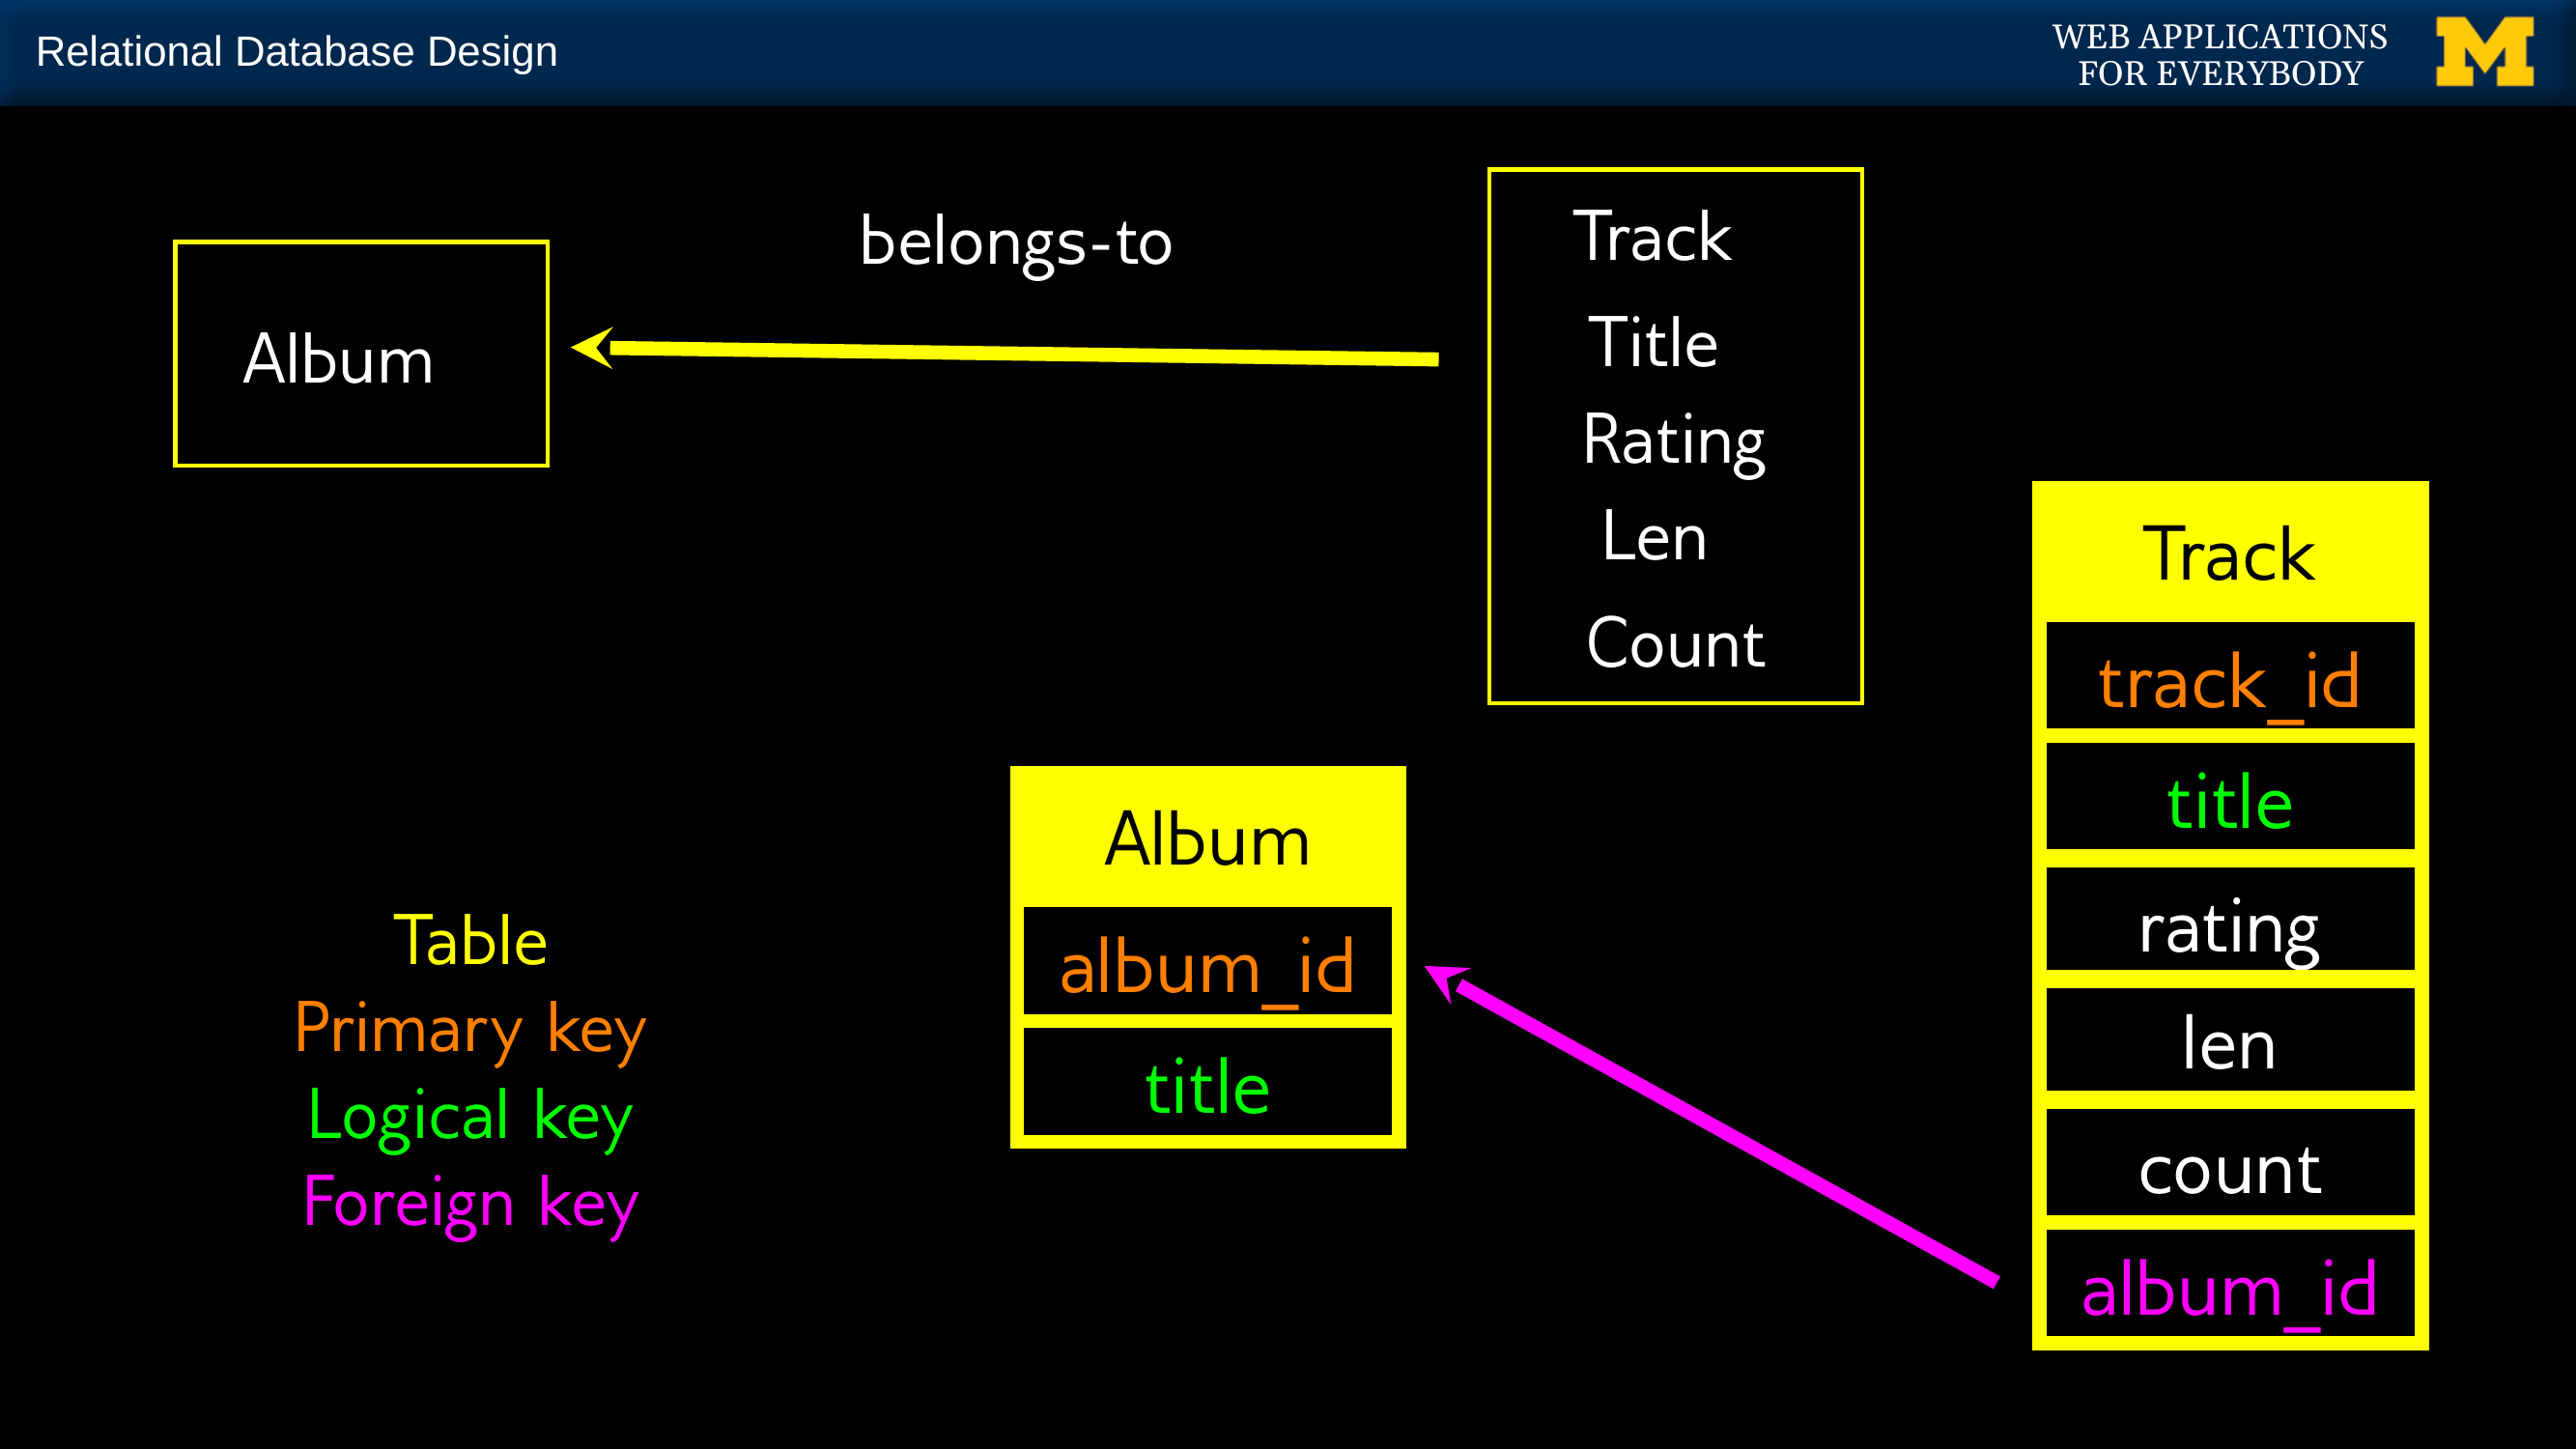

Track
belongs-to

Title
Album

Rating
Len
Track
Count
track_id
title
Album
rating
Table
Primary key
Logical key
Foreign key
album_id

len
title
count
album_id